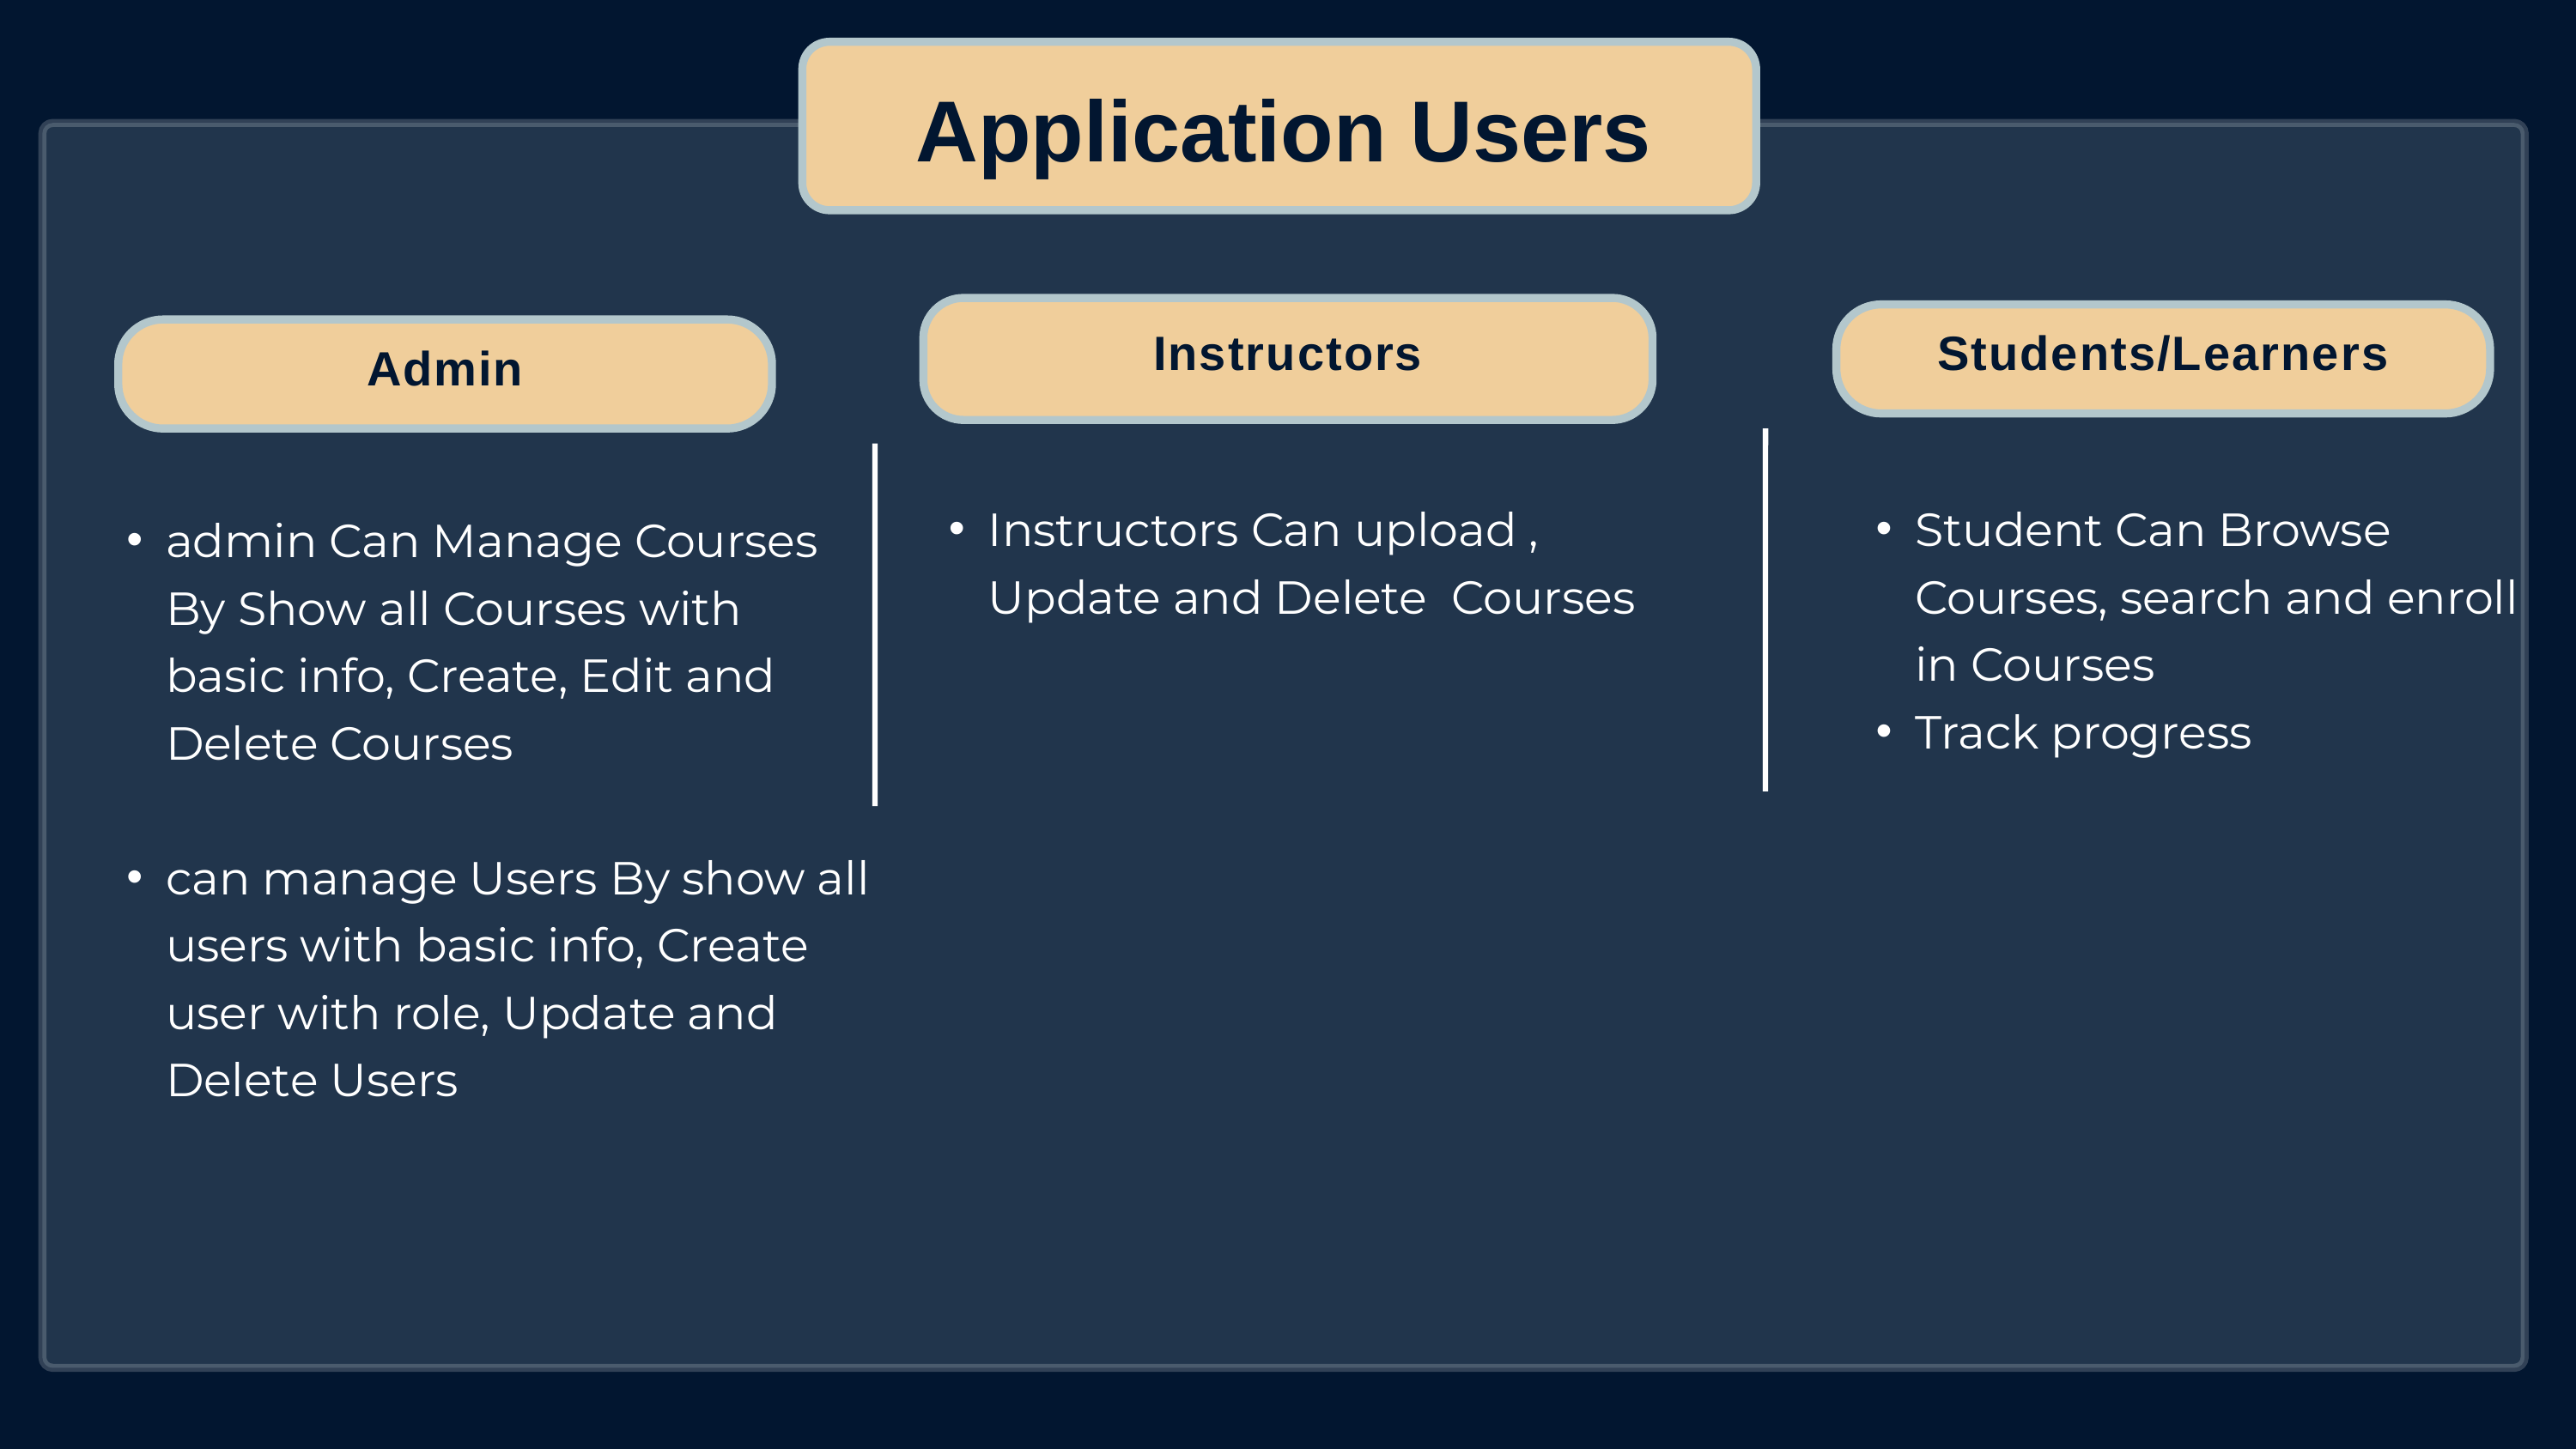

Application Users

Instructors

Students/Learners

Admin

Instructors Can upload , Update and Delete  Courses

Student Can Browse Courses, search and enroll in Courses
Track progress

admin Can Manage Courses By Show all Courses with basic info, Create, Edit and Delete Courses

can manage Users By show all users with basic info, Create user with role, Update and Delete Users